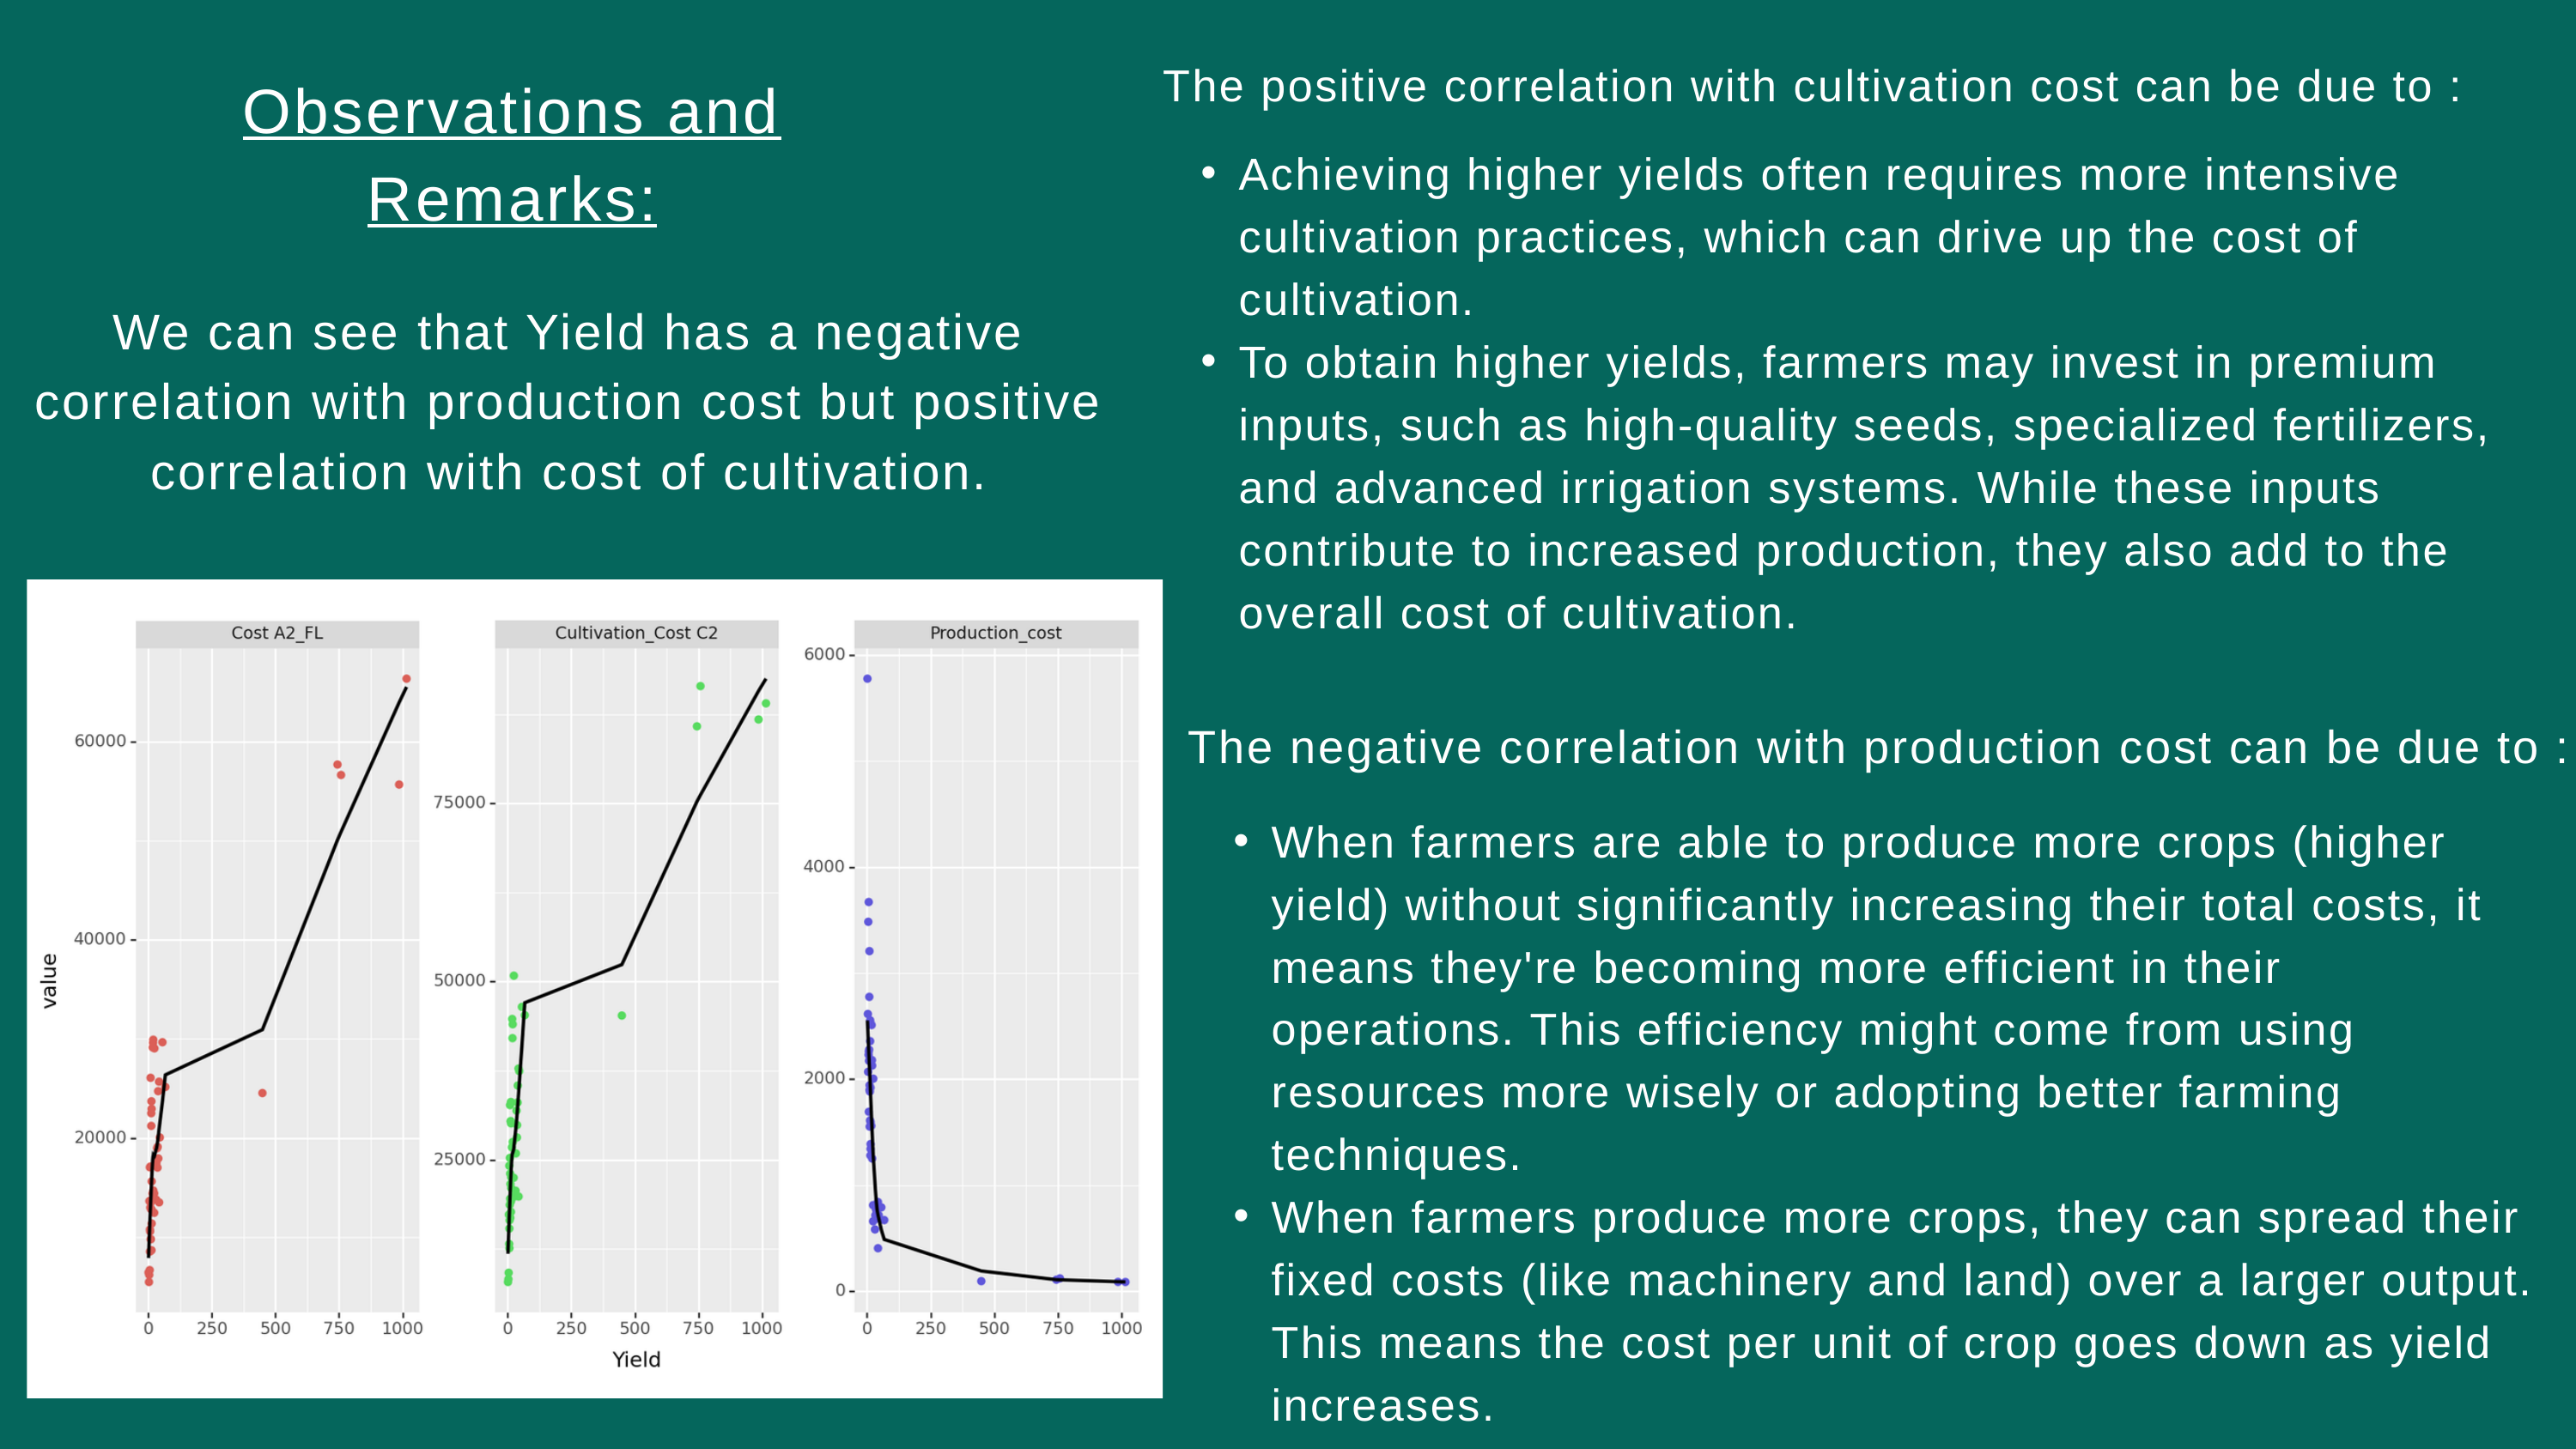

The positive correlation with cultivation cost can be due to :
Observations and Remarks:
Achieving higher yields often requires more intensive cultivation practices, which can drive up the cost of cultivation.
To obtain higher yields, farmers may invest in premium inputs, such as high-quality seeds, specialized fertilizers, and advanced irrigation systems. While these inputs contribute to increased production, they also add to the overall cost of cultivation.
We can see that Yield has a negative correlation with production cost but positive correlation with cost of cultivation.

The negative correlation with production cost can be due to :
When farmers are able to produce more crops (higher yield) without significantly increasing their total costs, it means they're becoming more efficient in their operations. This efficiency might come from using resources more wisely or adopting better farming techniques.
When farmers produce more crops, they can spread their fixed costs (like machinery and land) over a larger output. This means the cost per unit of crop goes down as yield increases.